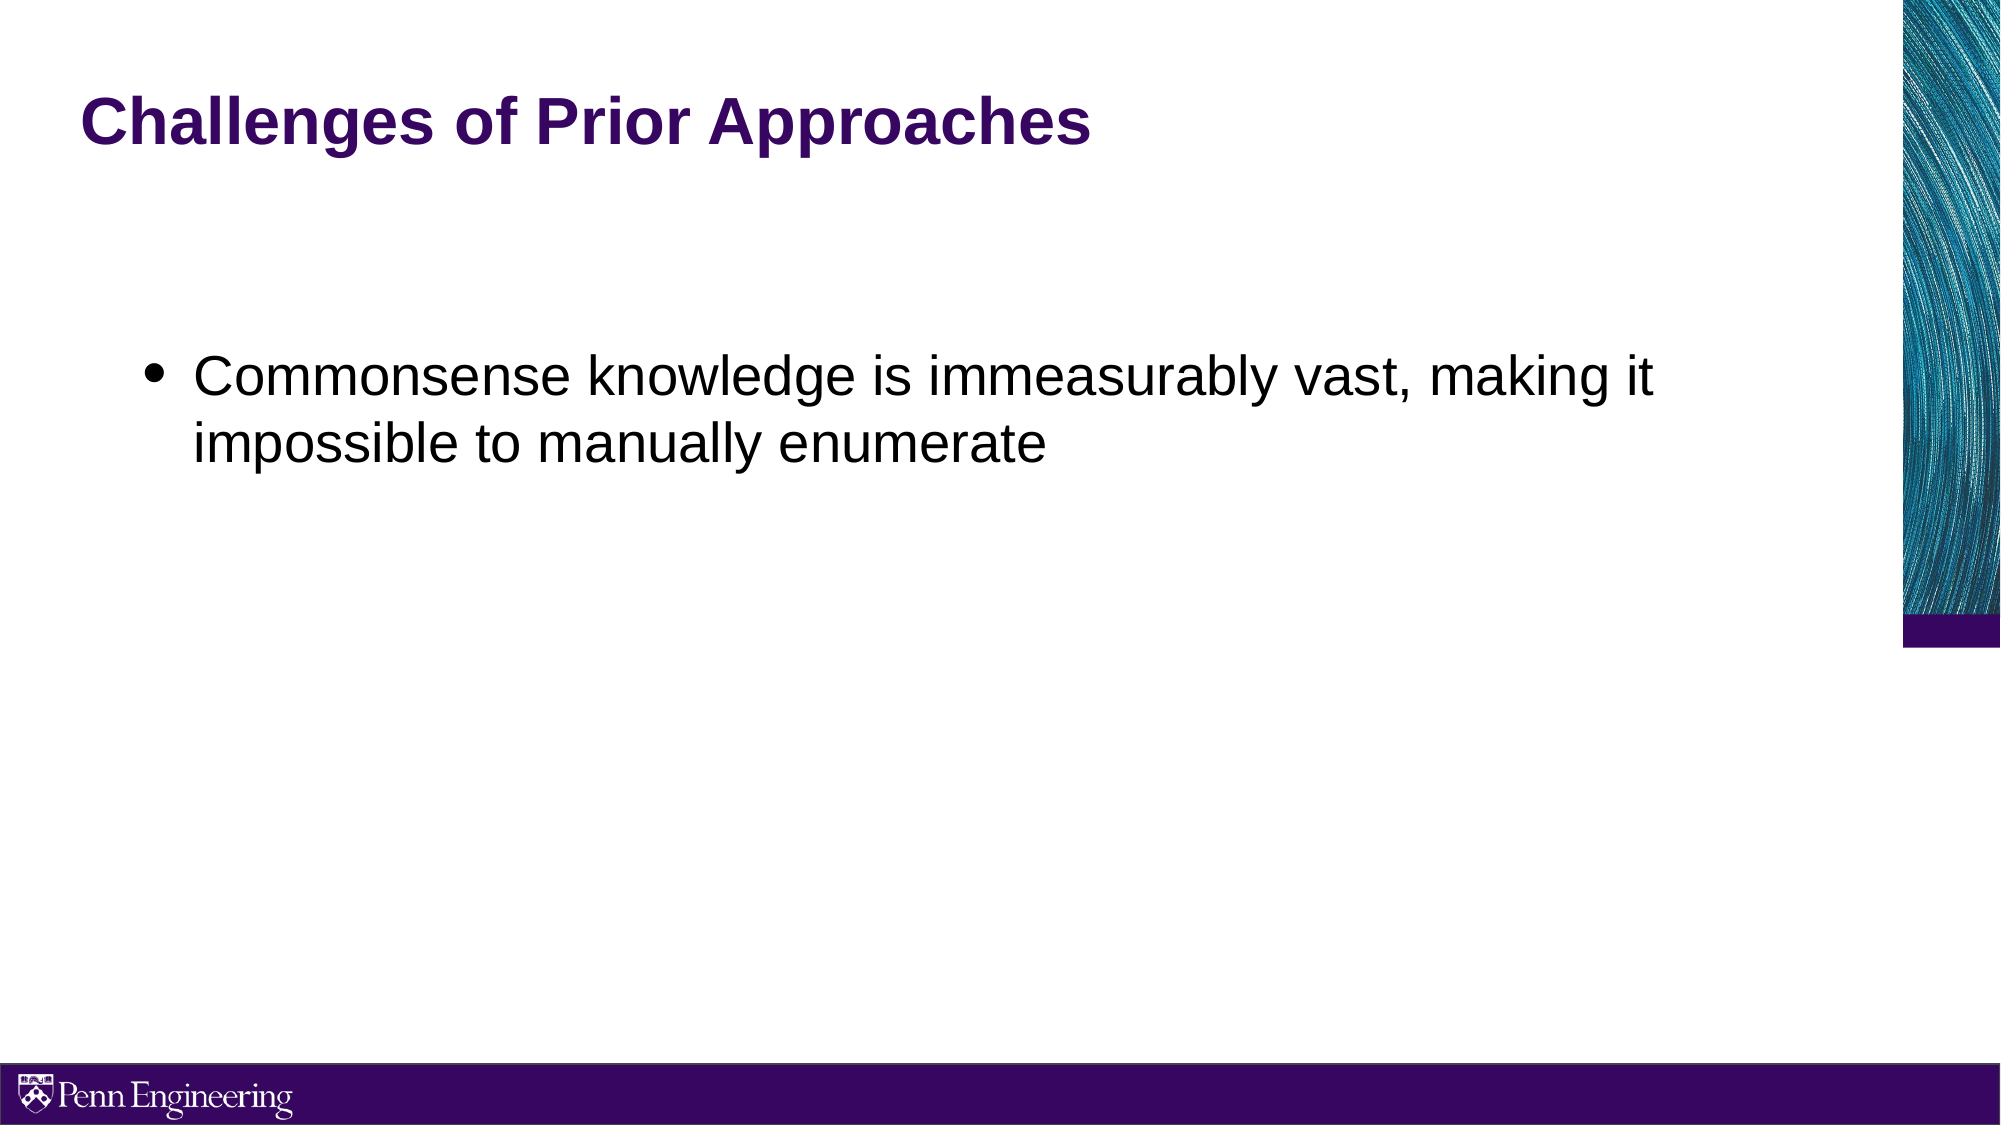

# Challenges of Prior Approaches
Commonsense knowledge is immeasurably vast, making it impossible to manually enumerate